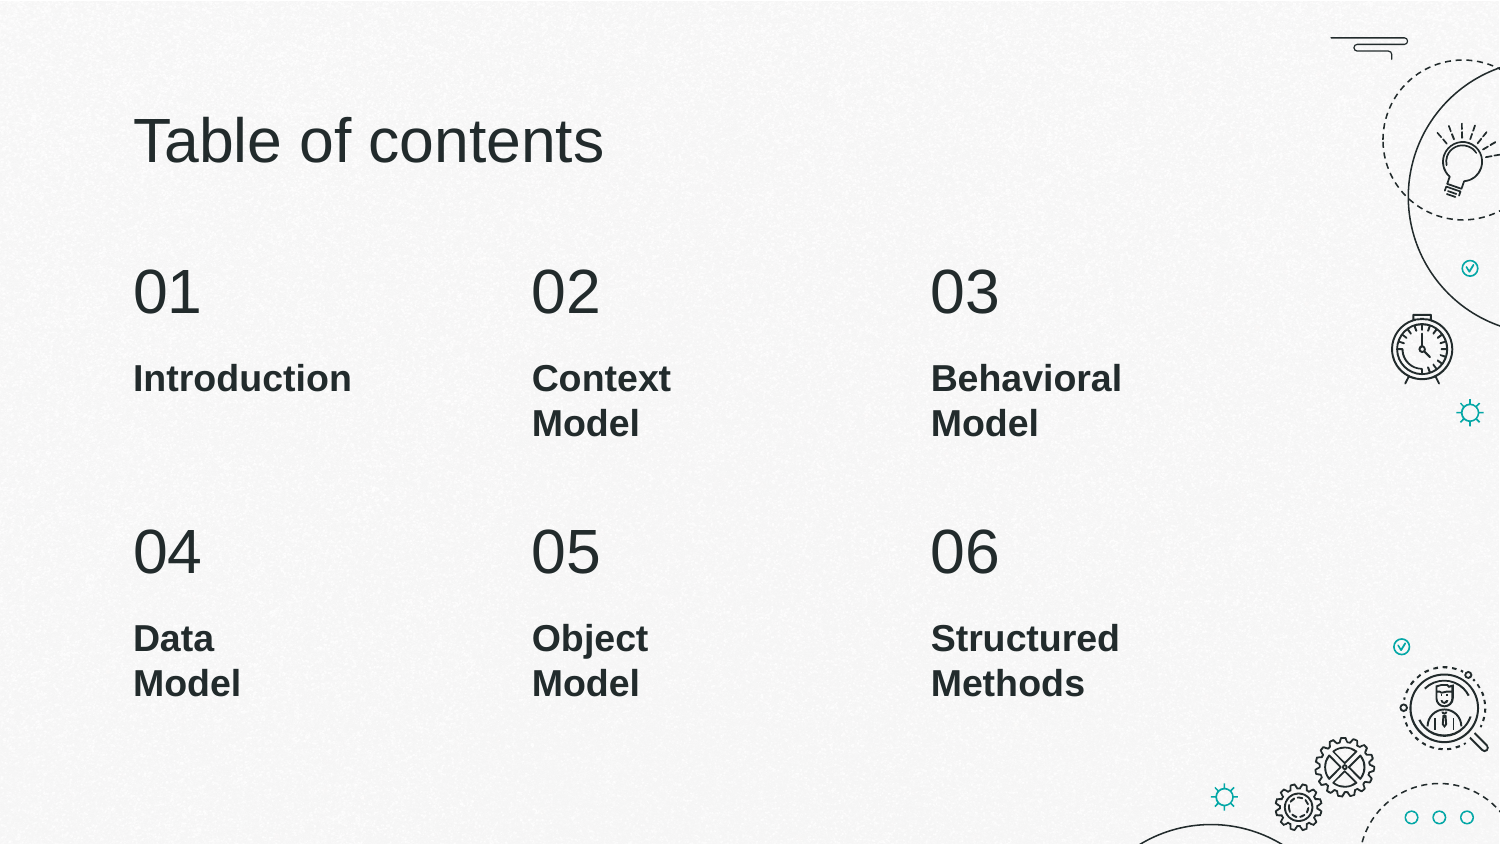

# Table of contents
01
02
03
Introduction
Context
Model
Behavioral
Model
04
05
06
Data
Model
Object
Model
Structured
Methods